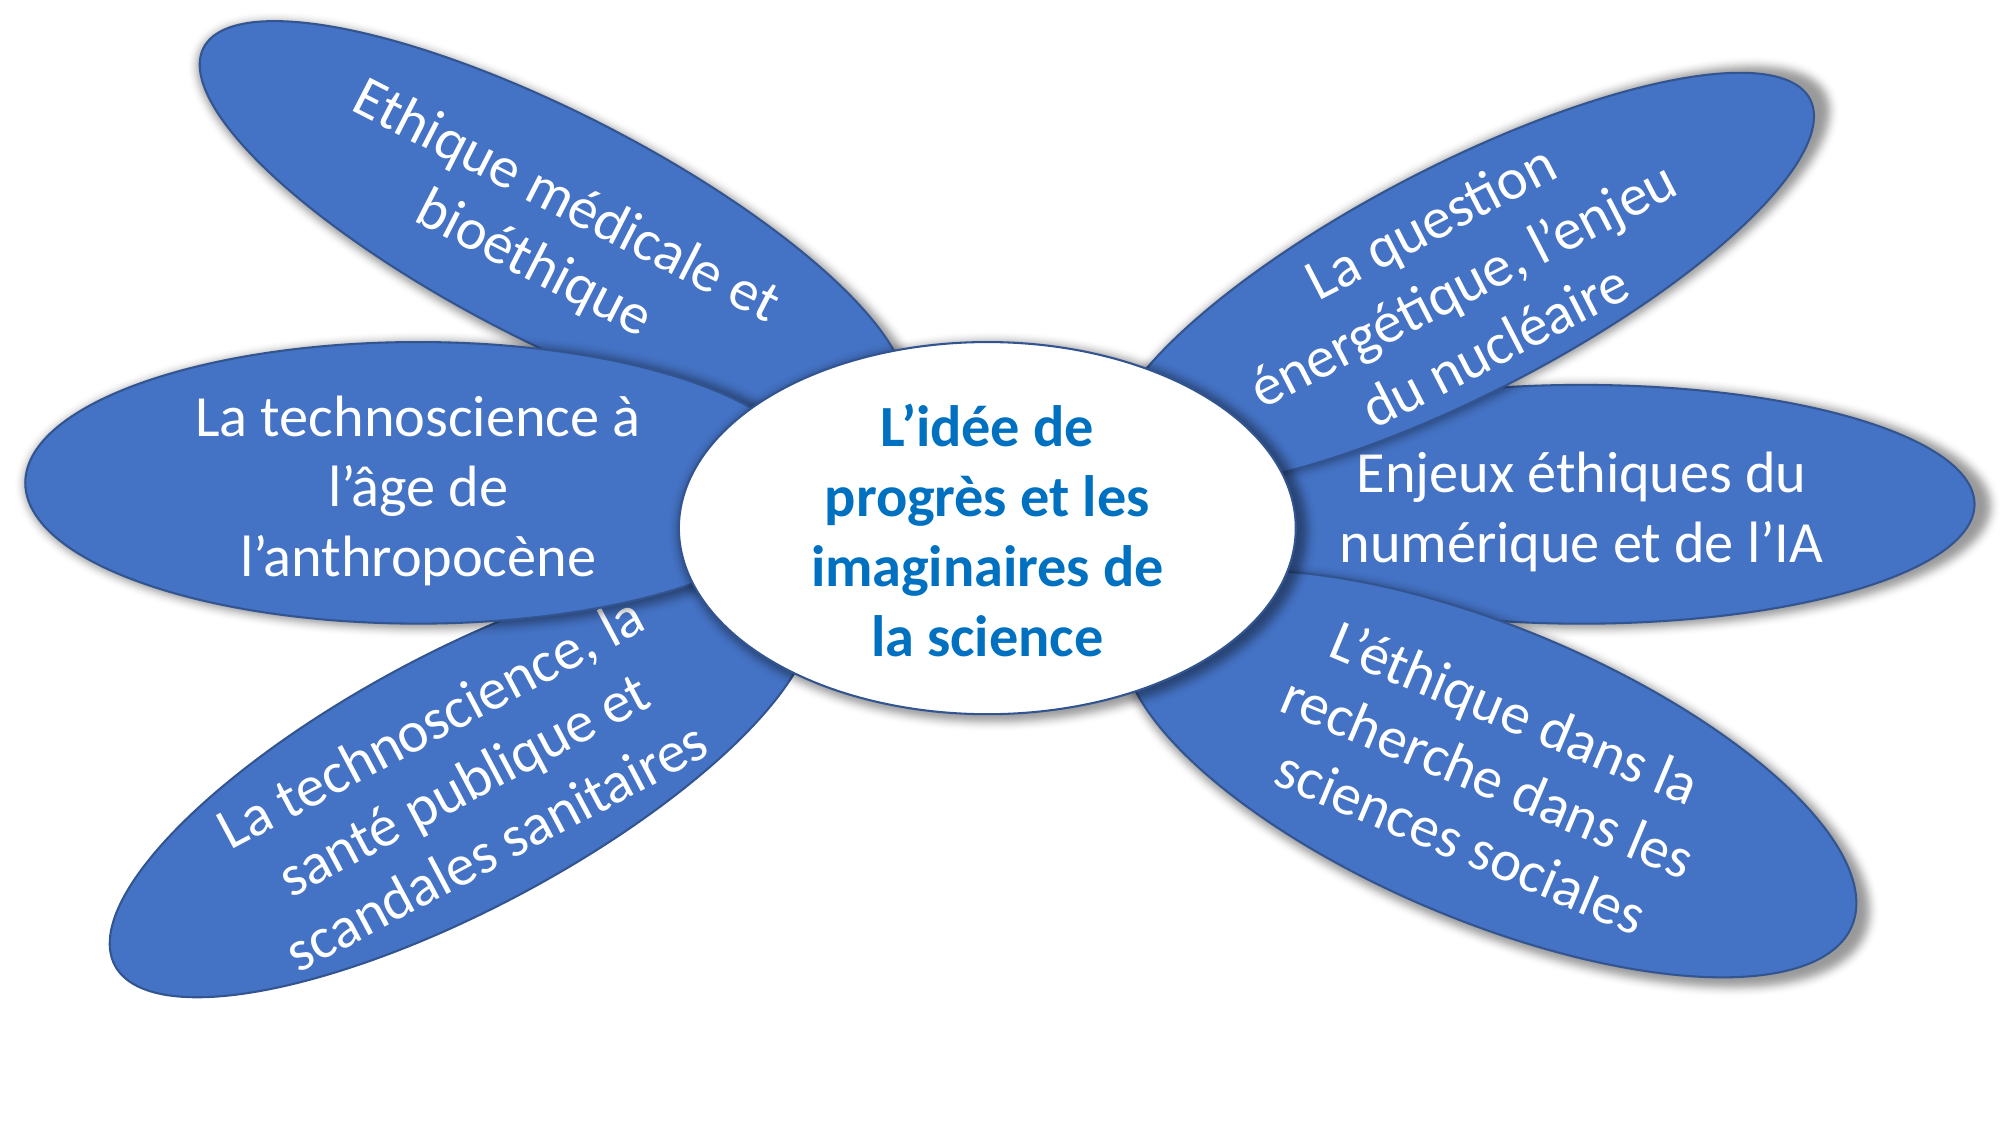

Ethique médicale et bioéthique
La question énergétique, l’enjeu du nucléaire
L’idée de progrès et les imaginaires de la science
La technoscience à l’âge de l’anthropocène
Enjeux éthiques du numérique et de l’IA
L’éthique dans la recherche dans les sciences sociales
La technoscience, la santé publique et scandales sanitaires